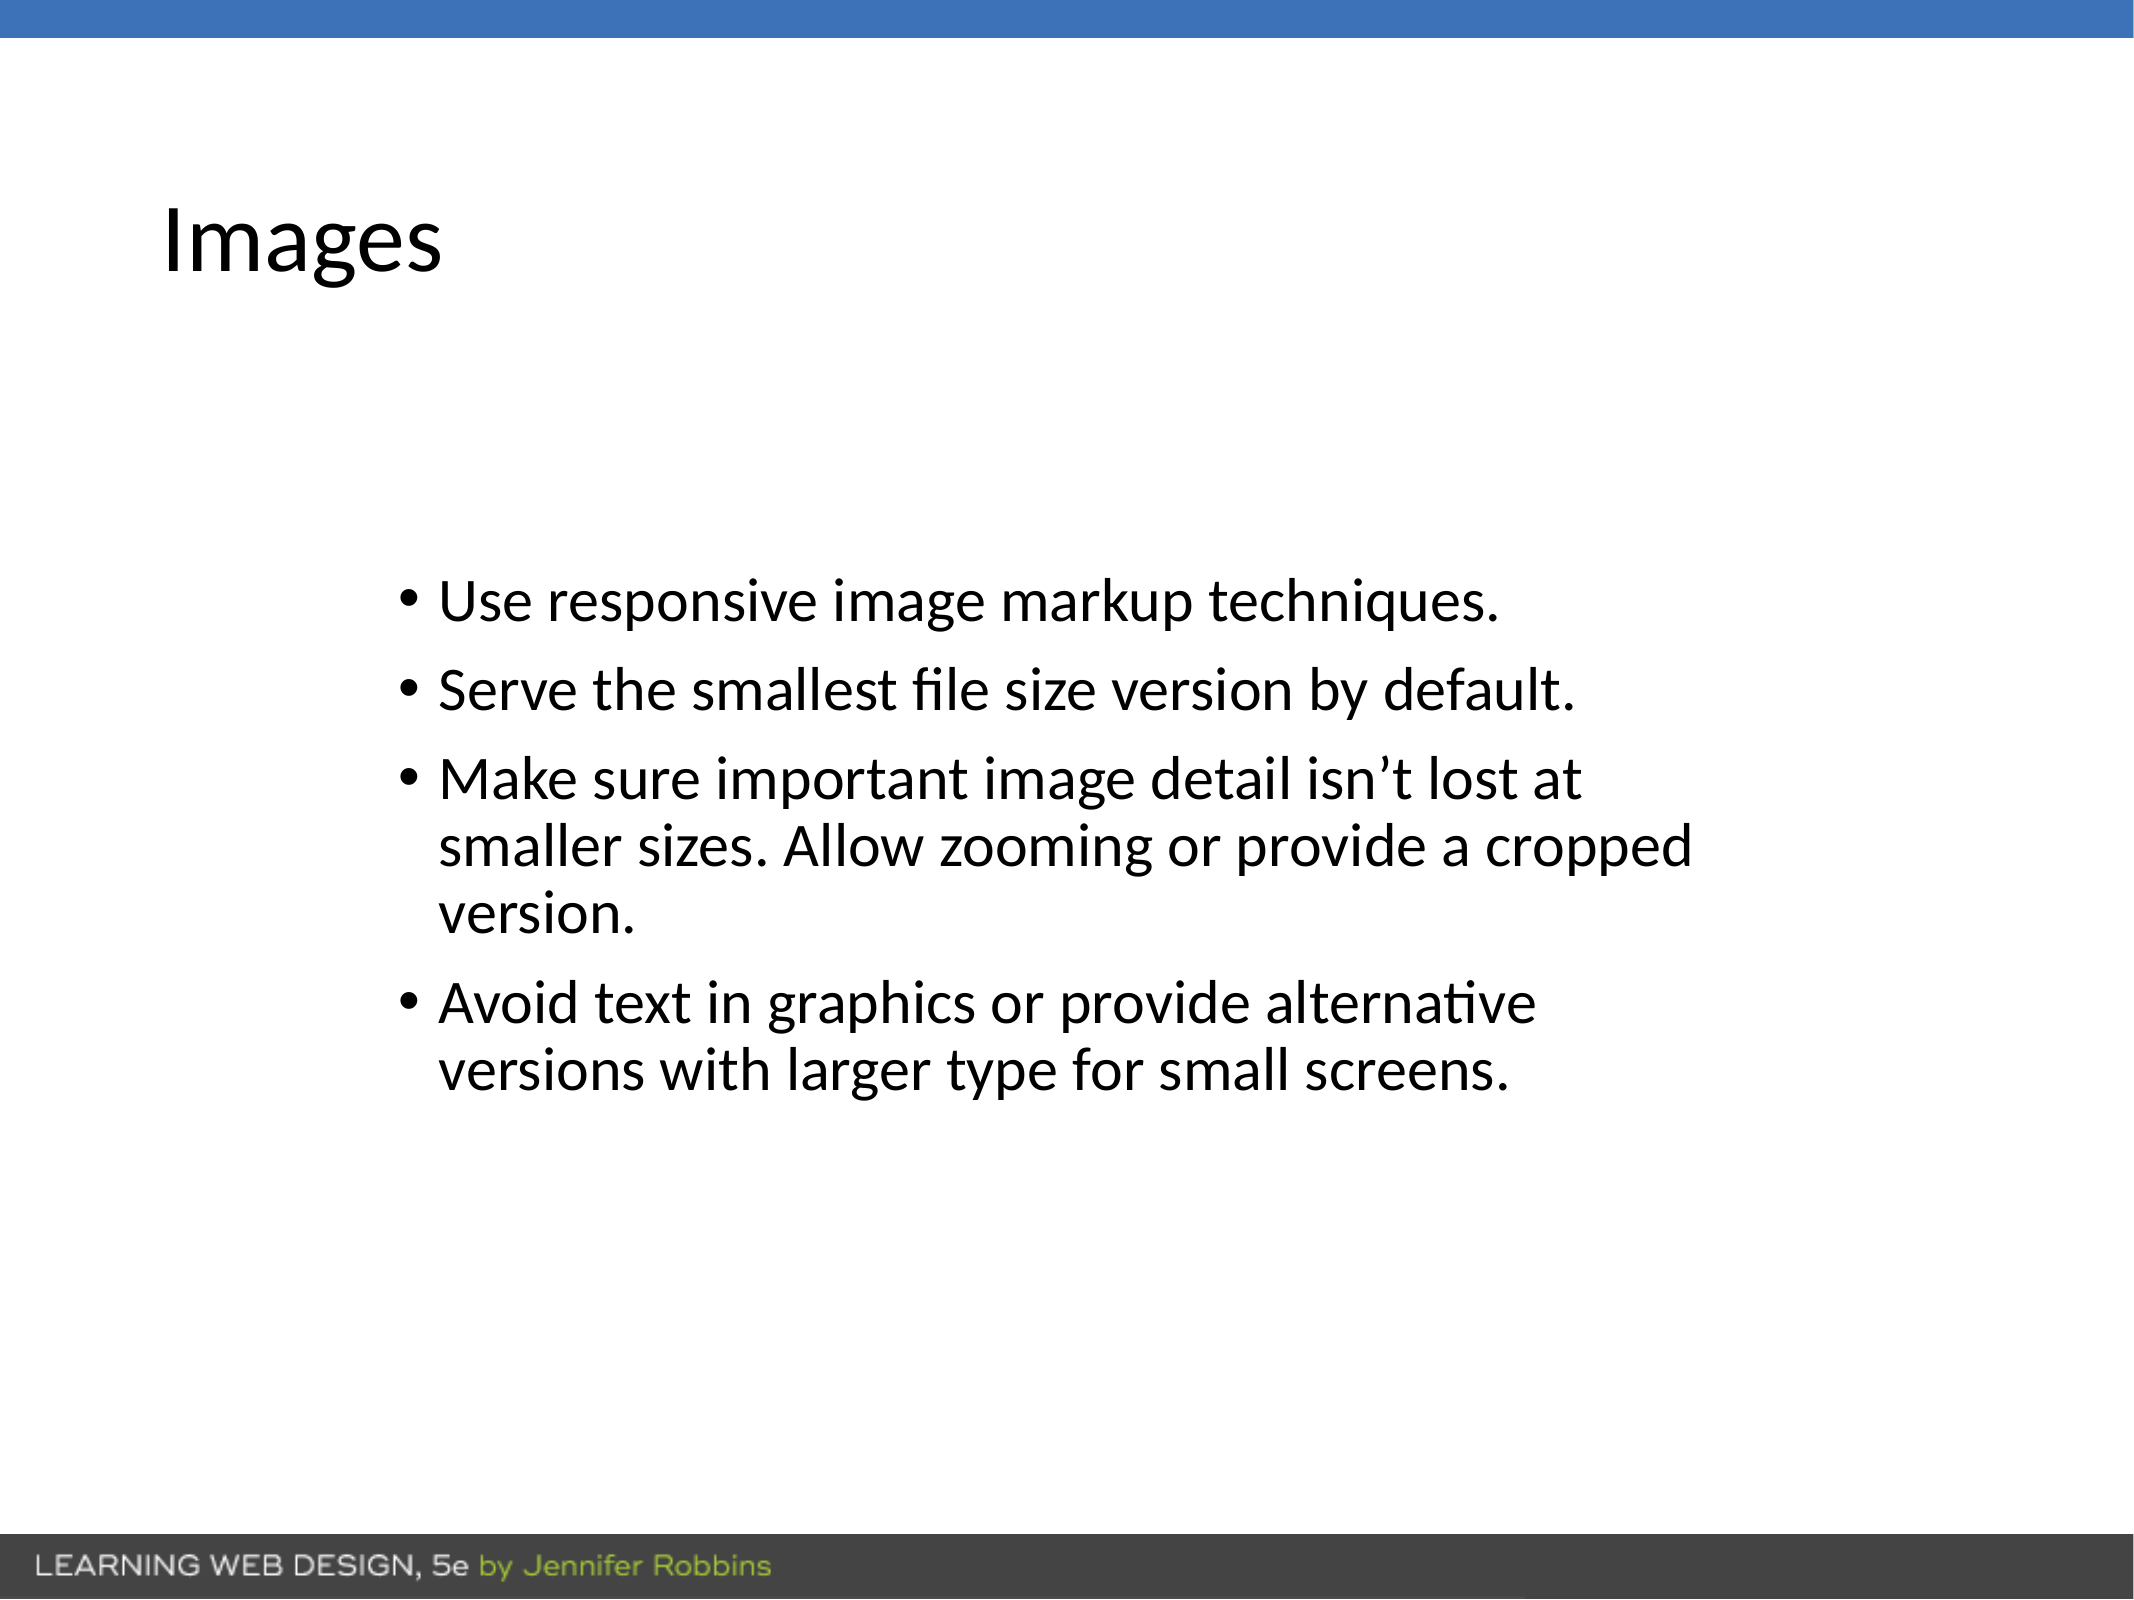

# Images
Use responsive image markup techniques.
Serve the smallest file size version by default.
Make sure important image detail isn’t lost at smaller sizes. Allow zooming or provide a cropped version.
Avoid text in graphics or provide alternative versions with larger type for small screens.